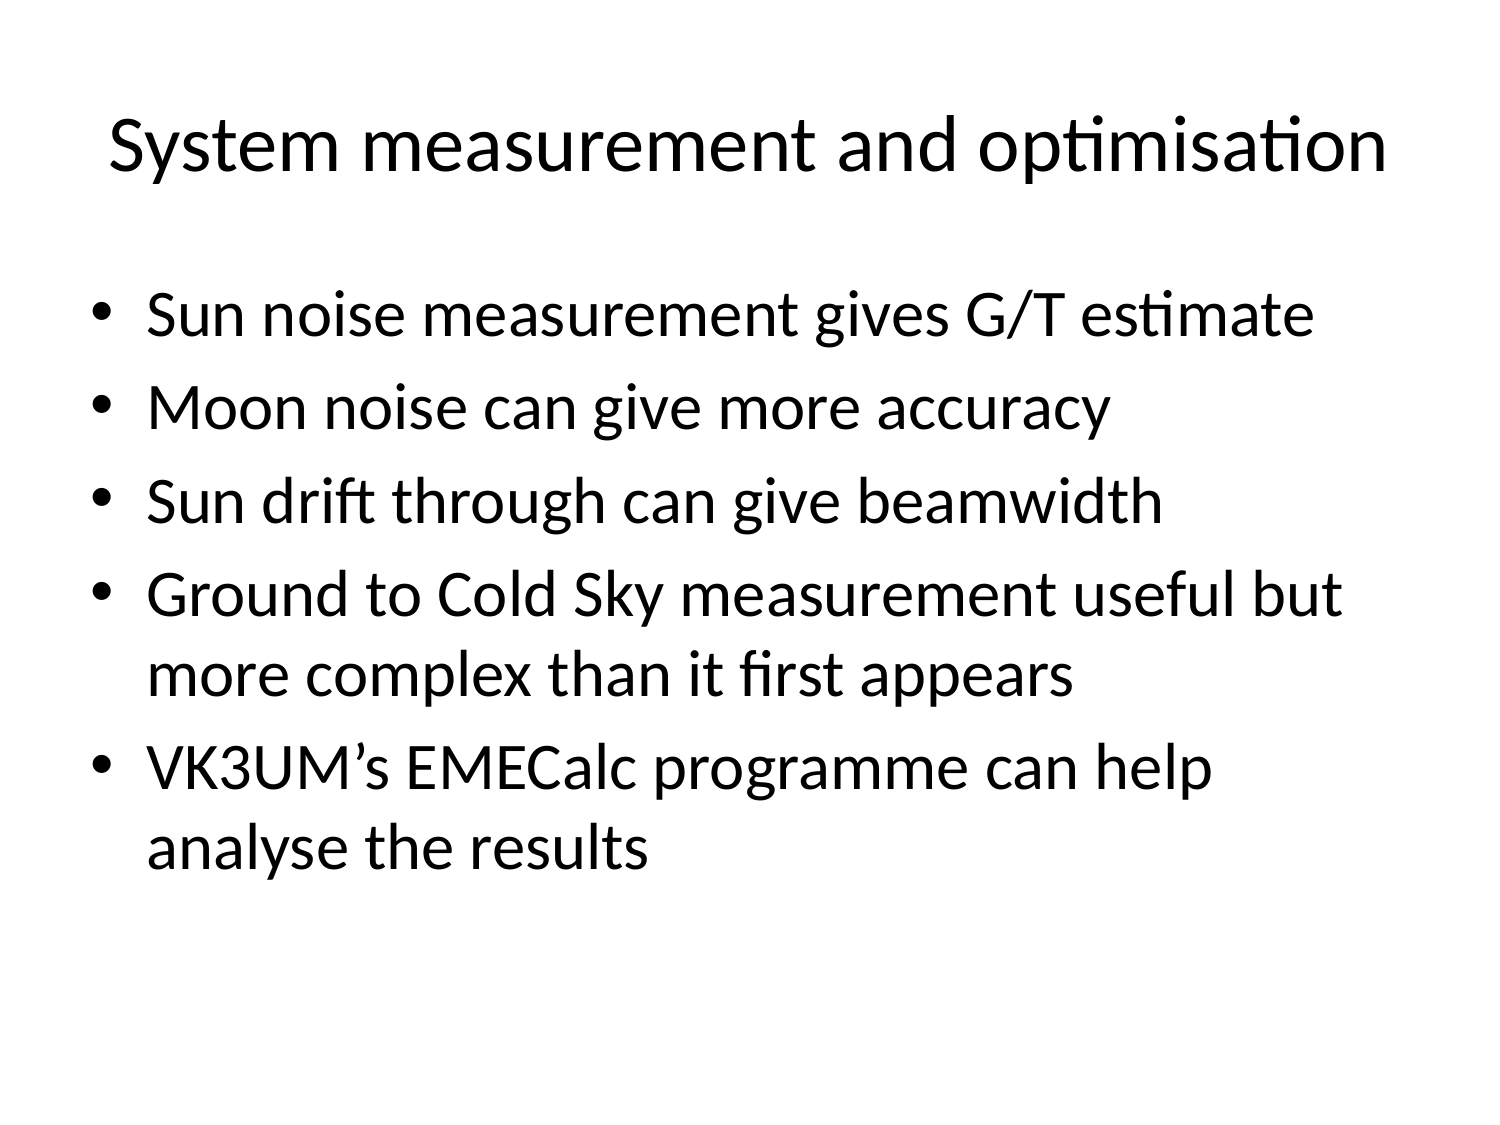

# System measurement and optimisation
Sun noise measurement gives G/T estimate
Moon noise can give more accuracy
Sun drift through can give beamwidth
Ground to Cold Sky measurement useful but more complex than it first appears
VK3UM’s EMECalc programme can help analyse the results